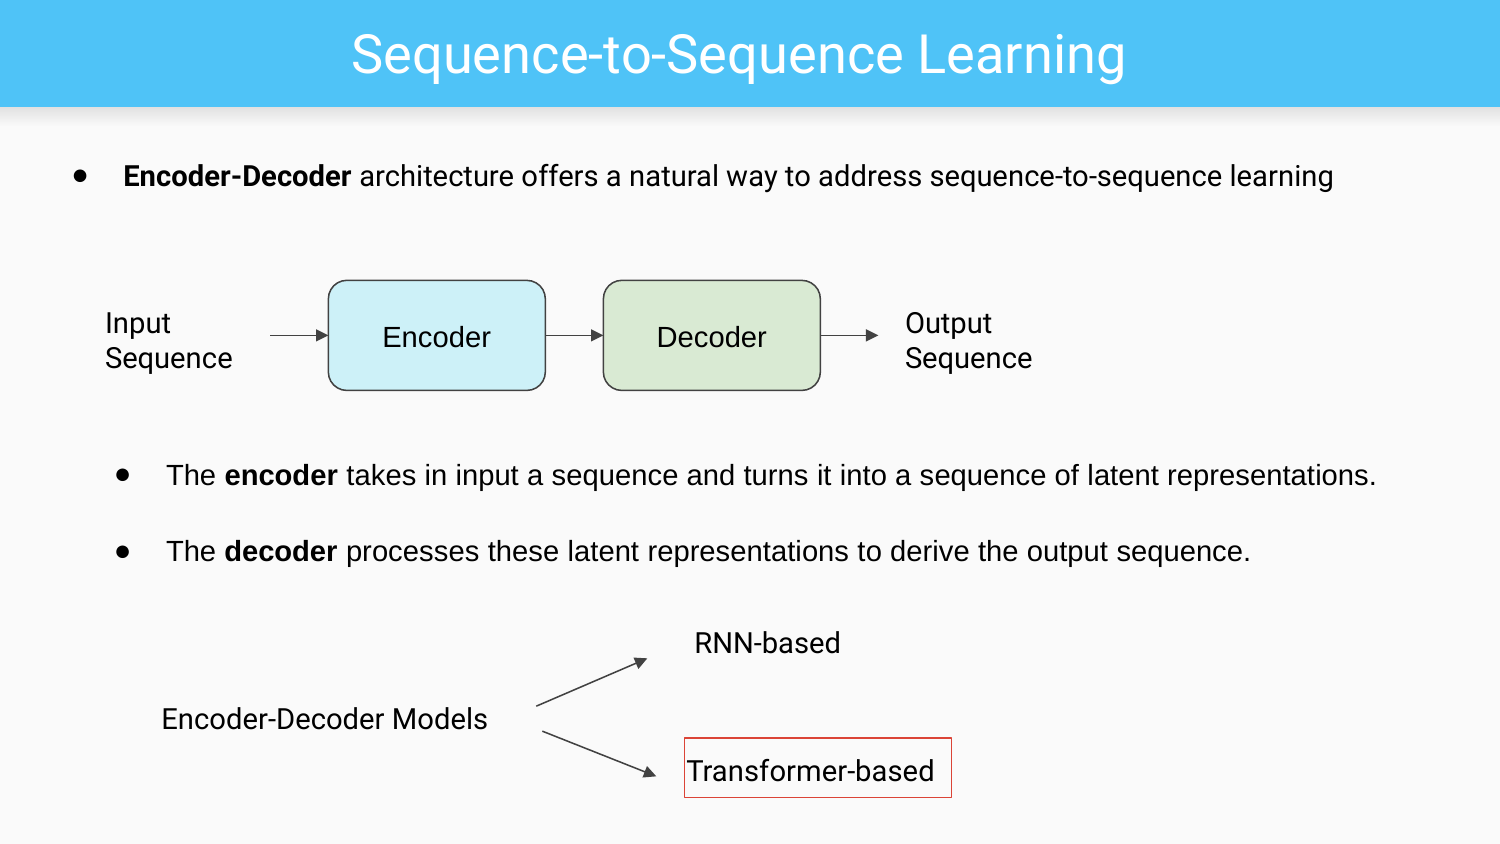

# Sequence-to-Sequence Learning
Encoder-Decoder architecture offers a natural way to address sequence-to-sequence learning
Encoder
Decoder
Input
Sequence
Output
Sequence
The encoder takes in input a sequence and turns it into a sequence of latent representations.
The decoder processes these latent representations to derive the output sequence.
RNN-based

Encoder-Decoder Models
Transformer-based